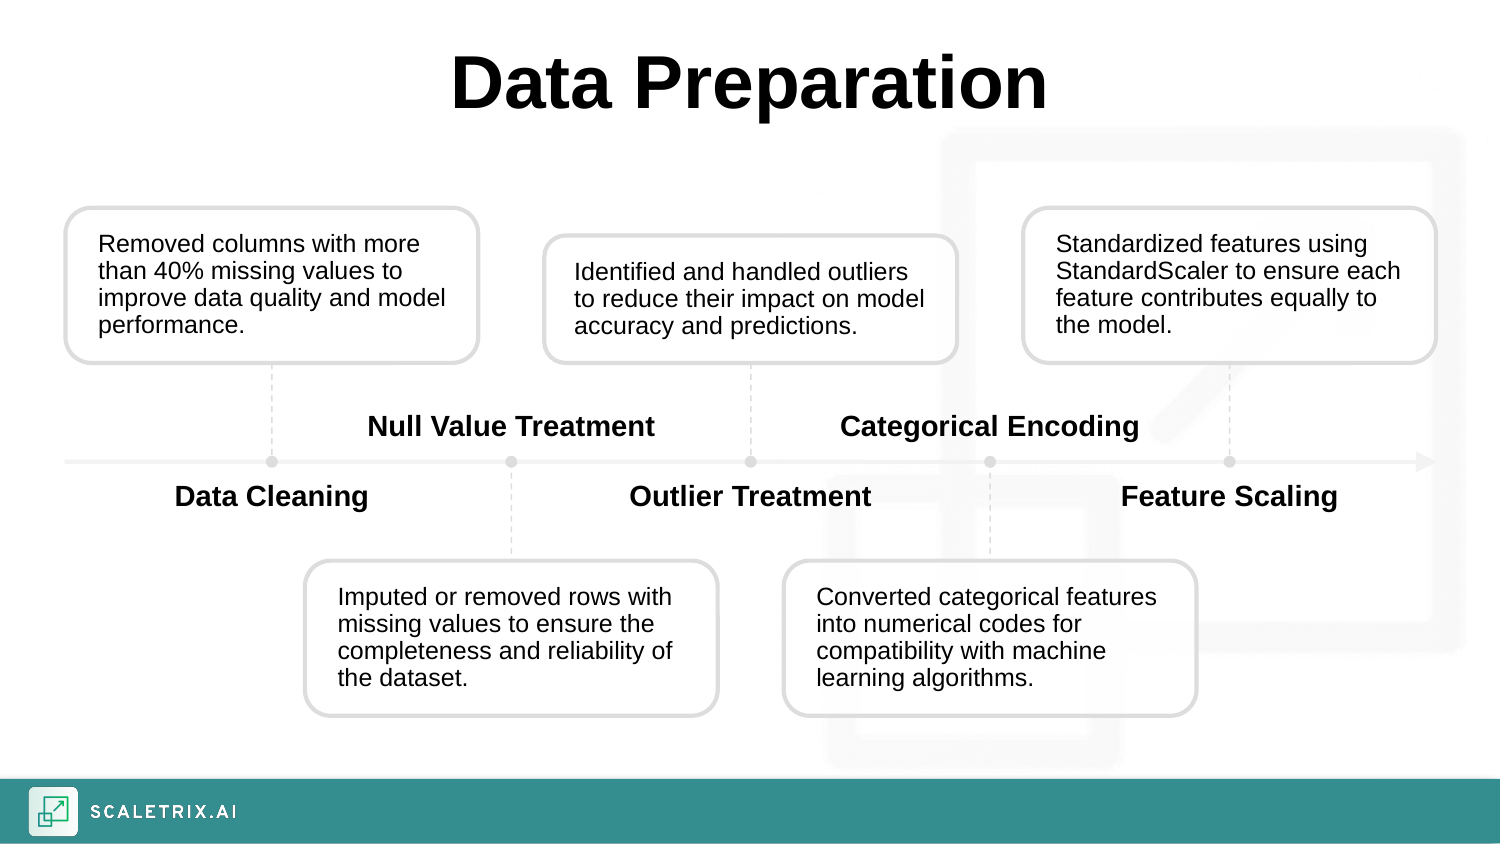

Data Preparation

Data Cleaning
Removed columns with more than 40% missing values to improve data quality and model performance.
Null Value Treatment
Imputed or removed rows with missing values to ensure the completeness and reliability of the dataset.
Outlier Treatment
Identified and handled outliers to reduce their impact on model accuracy and predictions.
Categorical Encoding
Converted categorical features into numerical codes for compatibility with machine learning algorithms.
Feature Scaling
Standardized features using StandardScaler to ensure each feature contributes equally to the model.